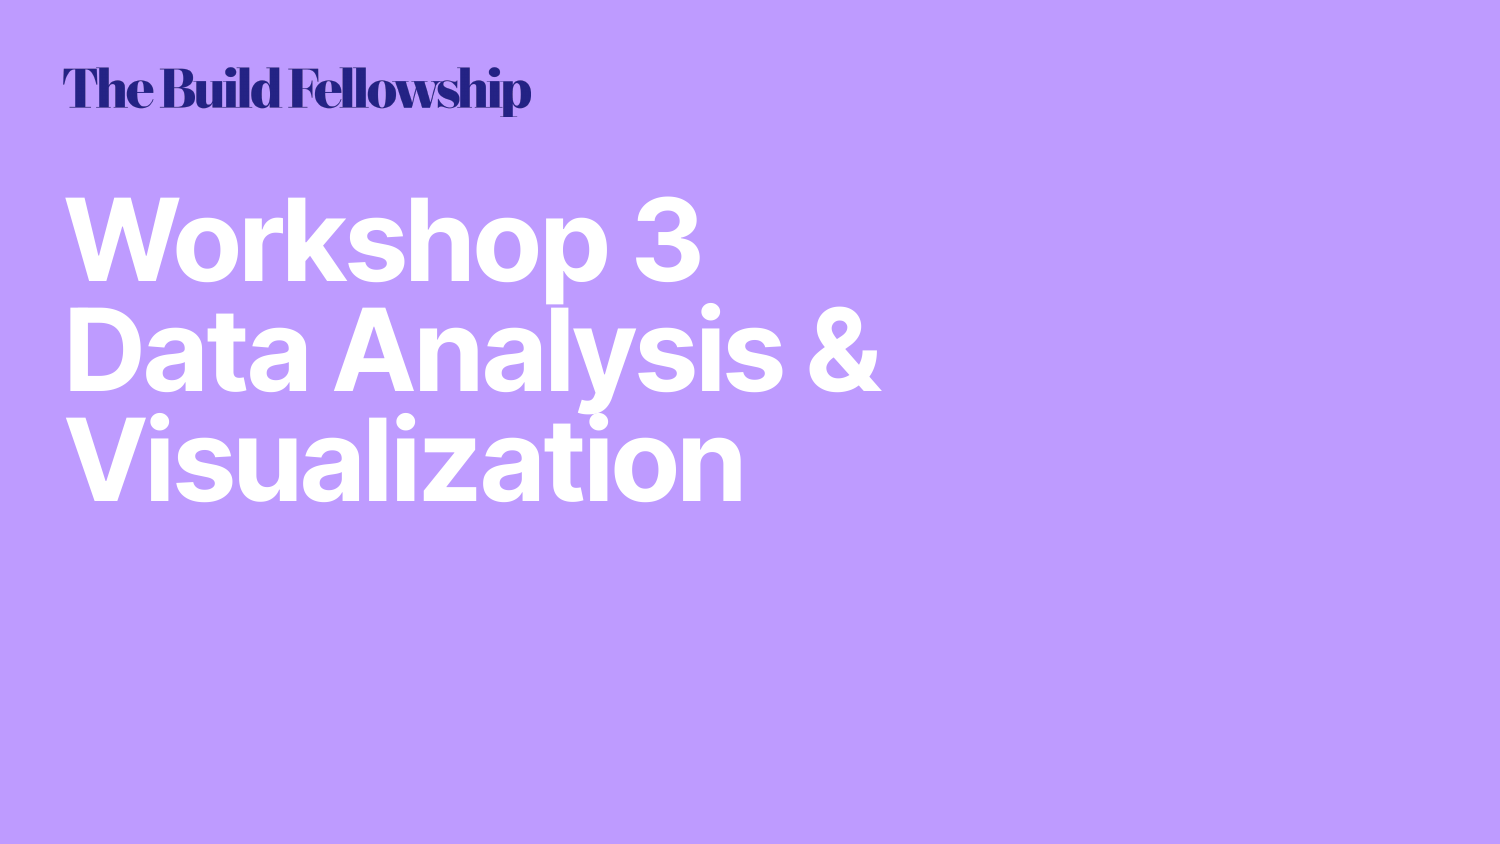

# Workshop 3
Data Analysis & Visualization